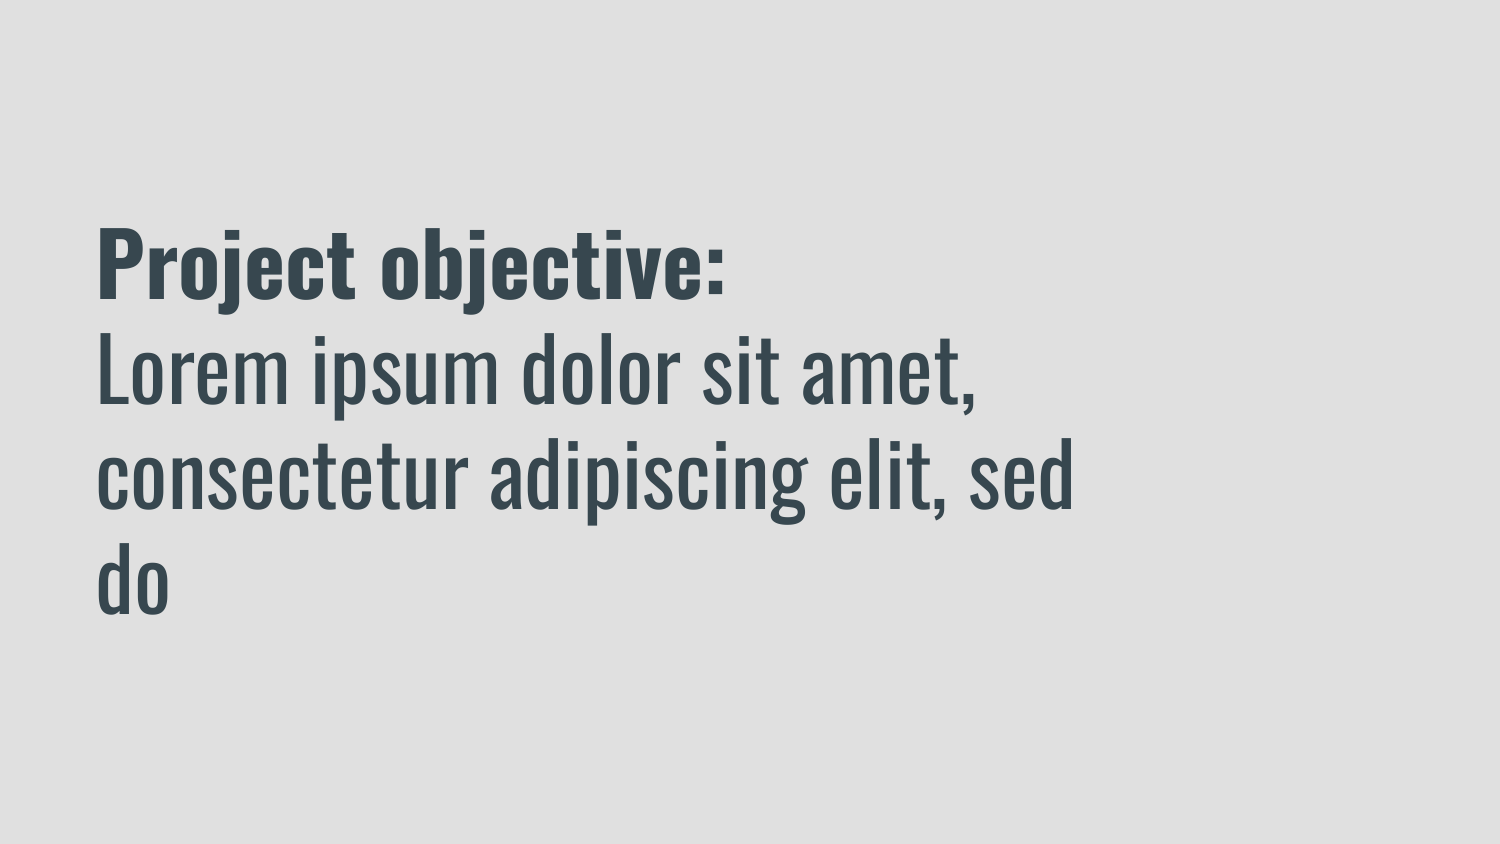

# Project objective:
Lorem ipsum dolor sit amet, consectetur adipiscing elit, sed do